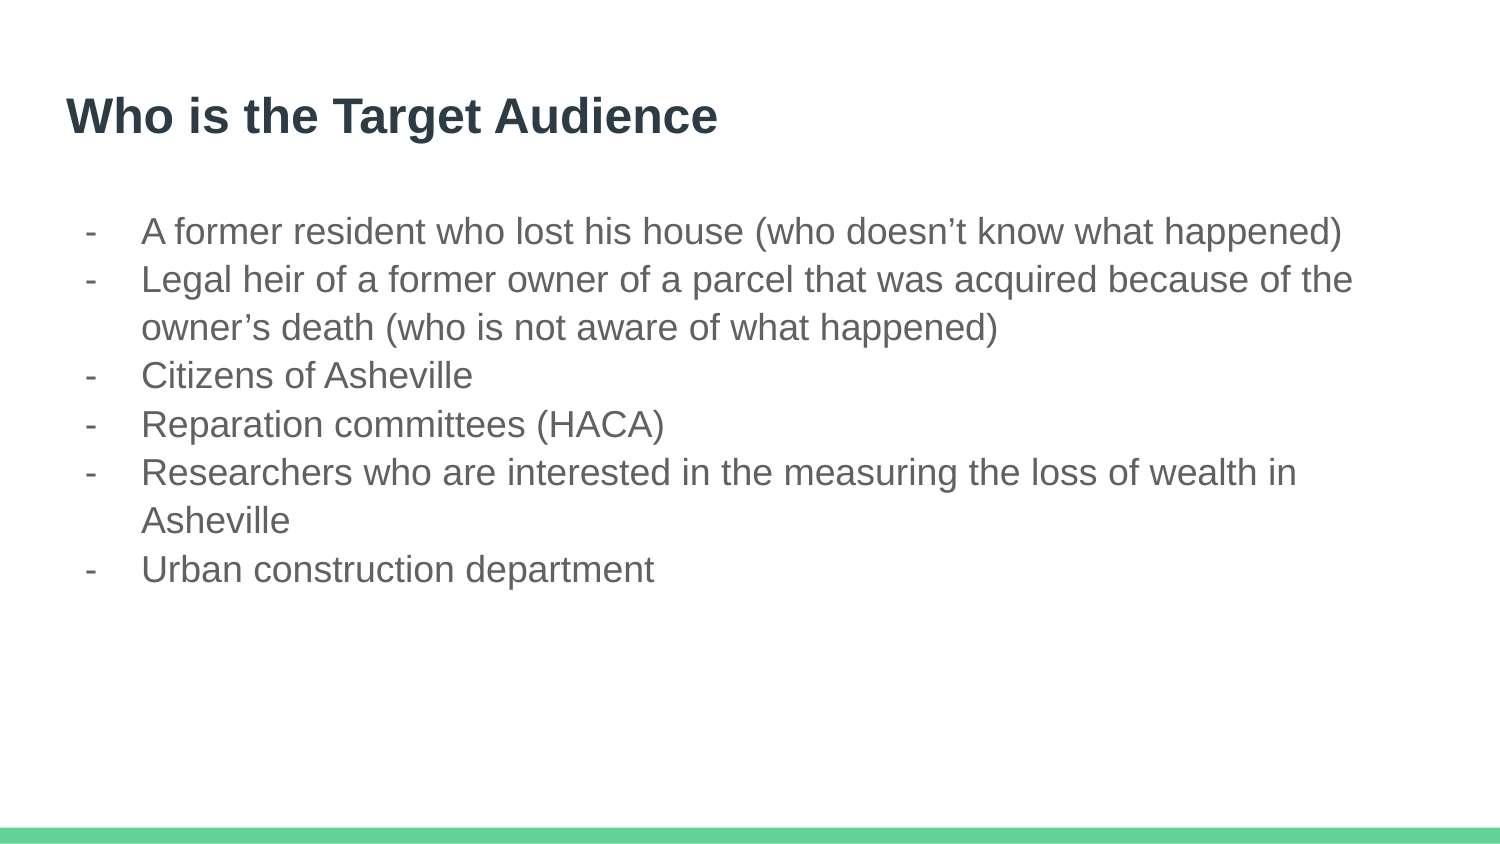

# Who is the Target Audience
A former resident who lost his house (who doesn’t know what happened)
Legal heir of a former owner of a parcel that was acquired because of the owner’s death (who is not aware of what happened)
Citizens of Asheville
Reparation committees (HACA)
Researchers who are interested in the measuring the loss of wealth in Asheville
Urban construction department